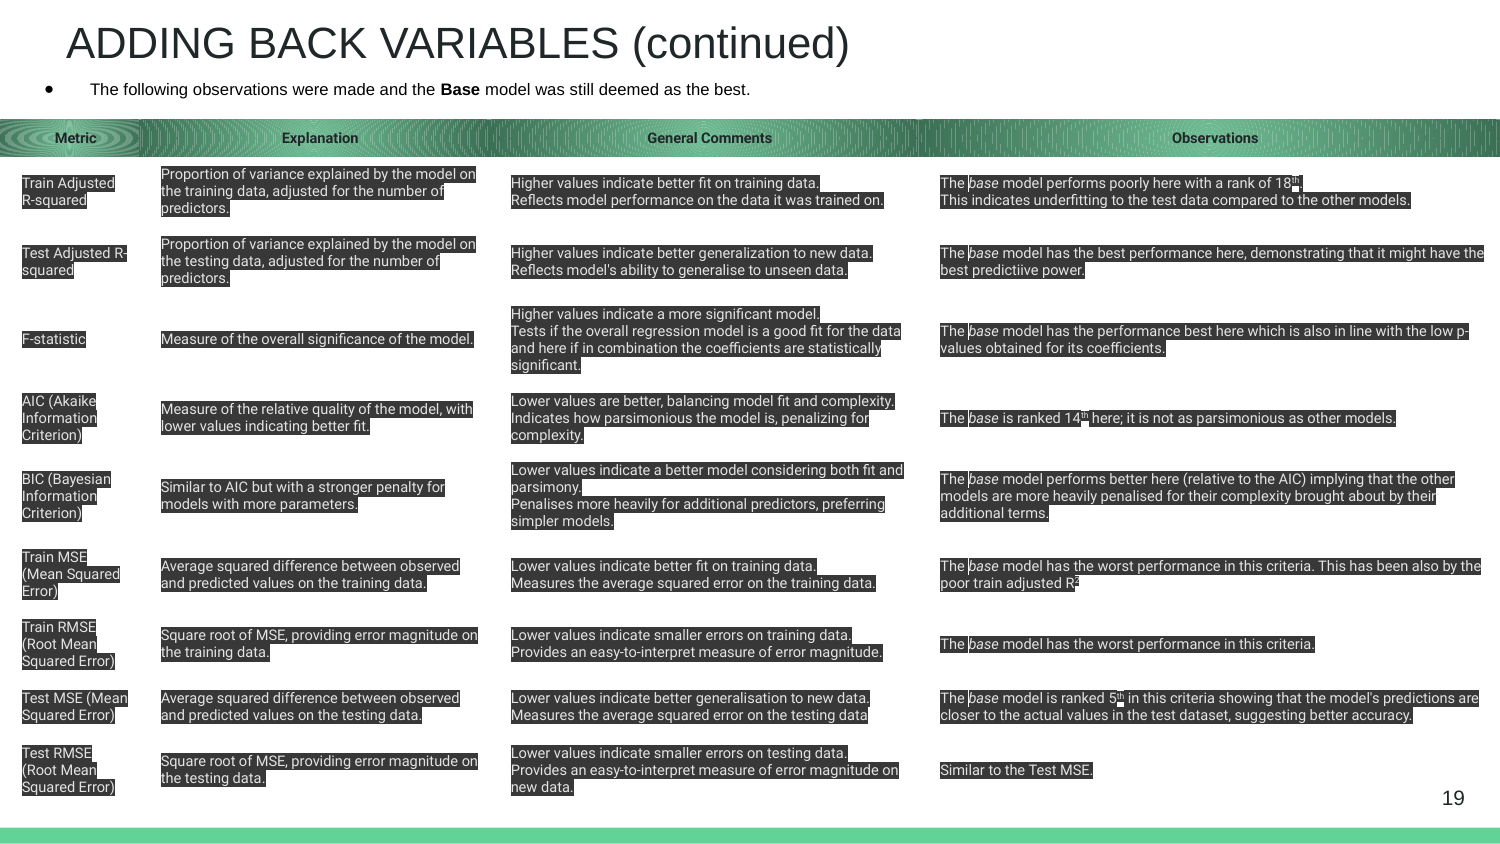

# ADDING BACK VARIABLES (continued)
The following observations were made and the Base model was still deemed as the best.
| Metric | Explanation | General Comments | Observations |
| --- | --- | --- | --- |
| Train Adjusted R-squared | Proportion of variance explained by the model on the training data, adjusted for the number of predictors. | Higher values indicate better fit on training data. Reflects model performance on the data it was trained on. | The base model performs poorly here with a rank of 18th. This indicates underfitting to the test data compared to the other models. |
| Test Adjusted R-squared | Proportion of variance explained by the model on the testing data, adjusted for the number of predictors. | Higher values indicate better generalization to new data. Reflects model's ability to generalise to unseen data. | The base model has the best performance here, demonstrating that it might have the best predictiive power. |
| F-statistic | Measure of the overall significance of the model. | Higher values indicate a more significant model. Tests if the overall regression model is a good fit for the data and here if in combination the coefficients are statistically significant. | The base model has the performance best here which is also in line with the low p-values obtained for its coefficients. |
| AIC (Akaike Information Criterion) | Measure of the relative quality of the model, with lower values indicating better fit. | Lower values are better, balancing model fit and complexity. Indicates how parsimonious the model is, penalizing for complexity. | The base is ranked 14th here; it is not as parsimonious as other models. |
| BIC (Bayesian Information Criterion) | Similar to AIC but with a stronger penalty for models with more parameters. | Lower values indicate a better model considering both fit and parsimony. Penalises more heavily for additional predictors, preferring simpler models. | The base model performs better here (relative to the AIC) implying that the other models are more heavily penalised for their complexity brought about by their additional terms. |
| Train MSE (Mean Squared Error) | Average squared difference between observed and predicted values on the training data. | Lower values indicate better fit on training data. Measures the average squared error on the training data. | The base model has the worst performance in this criteria. This has been also by the poor train adjusted R2 |
| Train RMSE (Root Mean Squared Error) | Square root of MSE, providing error magnitude on the training data. | Lower values indicate smaller errors on training data. Provides an easy-to-interpret measure of error magnitude. | The base model has the worst performance in this criteria. |
| Test MSE (Mean Squared Error) | Average squared difference between observed and predicted values on the testing data. | Lower values indicate better generalisation to new data. Measures the average squared error on the testing data | The base model is ranked 5th in this criteria showing that the model's predictions are closer to the actual values in the test dataset, suggesting better accuracy. |
| Test RMSE (Root Mean Squared Error) | Square root of MSE, providing error magnitude on the testing data. | Lower values indicate smaller errors on testing data. Provides an easy-to-interpret measure of error magnitude on new data. | Similar to the Test MSE. |
19